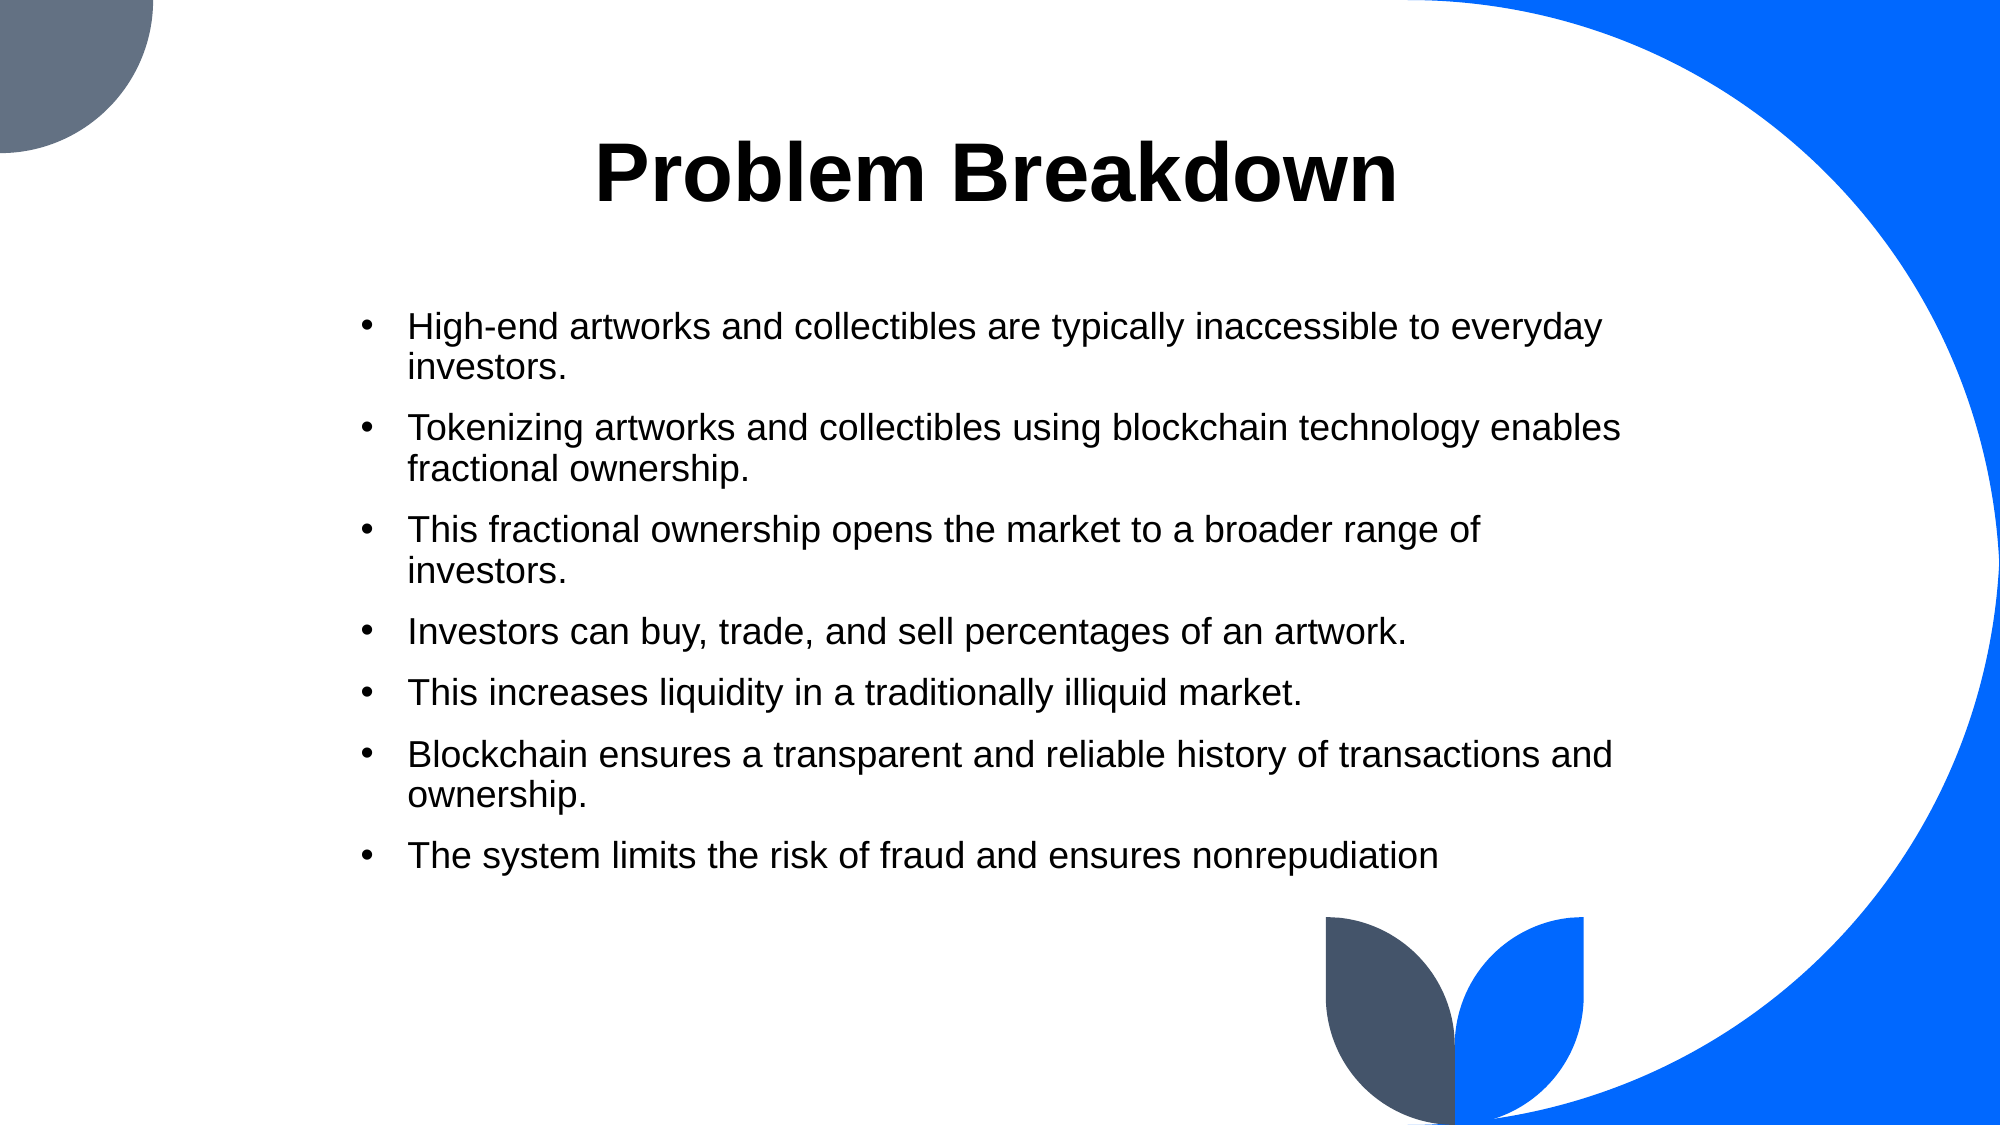

# Problem Breakdown
High-end artworks and collectibles are typically inaccessible to everyday investors.
Tokenizing artworks and collectibles using blockchain technology enables fractional ownership.
This fractional ownership opens the market to a broader range of investors.
Investors can buy, trade, and sell percentages of an artwork.
This increases liquidity in a traditionally illiquid market.
Blockchain ensures a transparent and reliable history of transactions and ownership.
The system limits the risk of fraud and ensures nonrepudiation